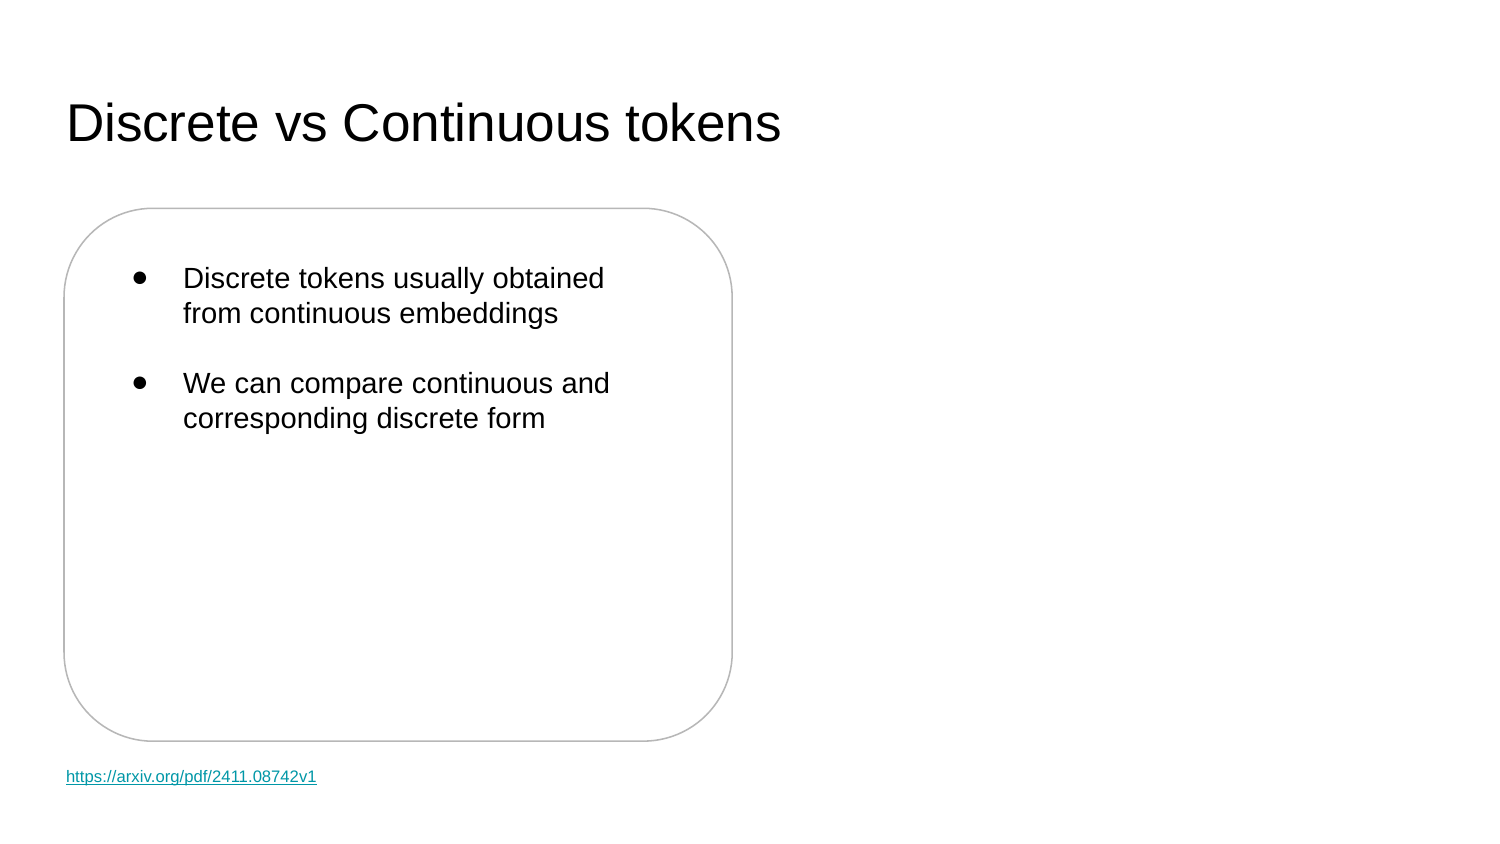

# Discrete vs Continuous tokens

Discrete tokens usually obtained from continuous embeddings

We can compare continuous and corresponding discrete form

https://arxiv.org/pdf/2411.08742v1